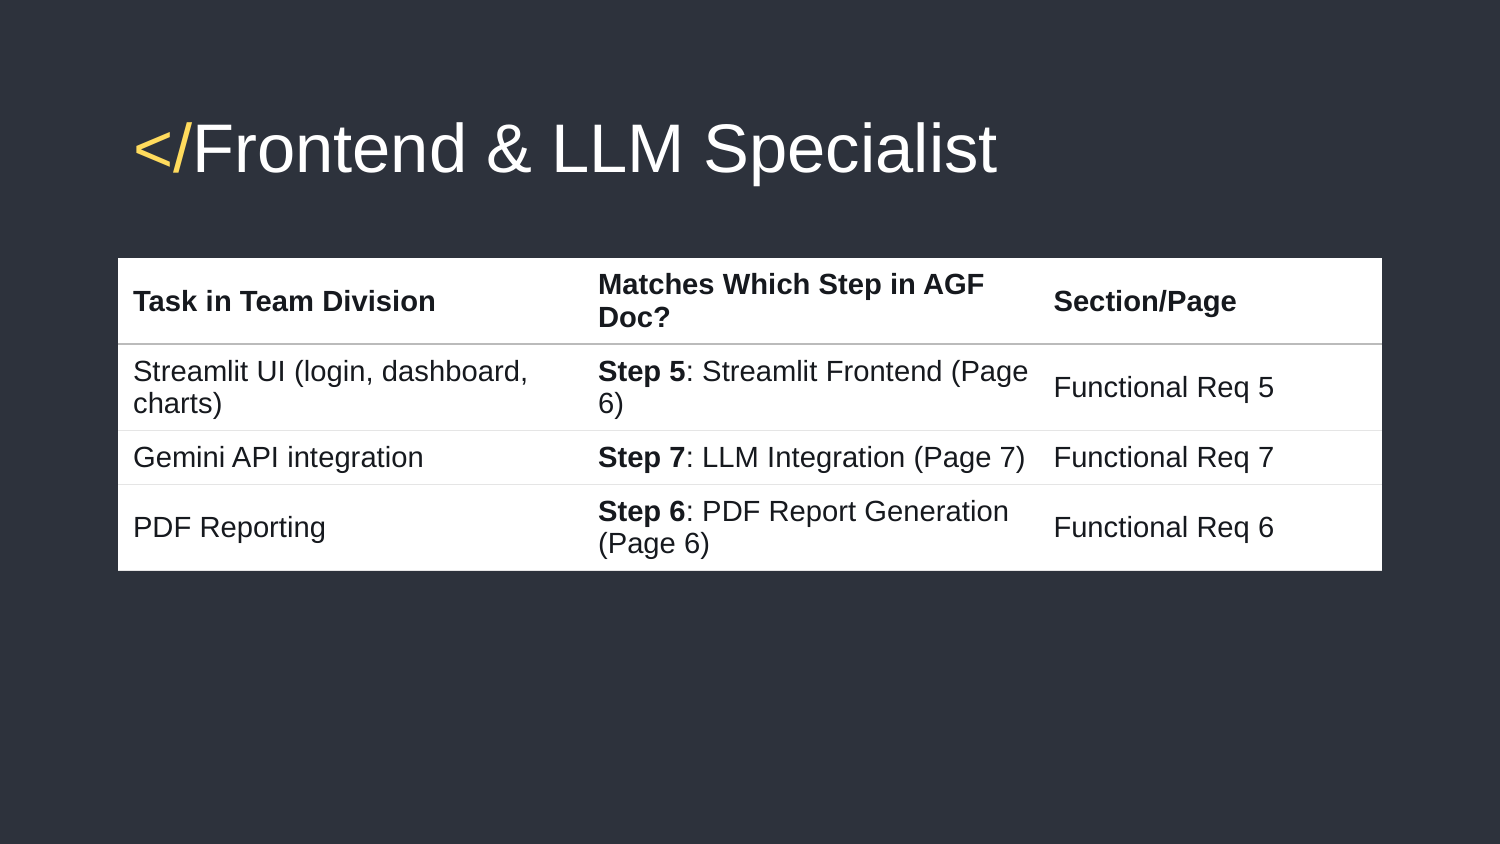

# </Frontend & LLM Specialist
| Task in Team Division | Matches Which Step in AGF Doc? | Section/Page |
| --- | --- | --- |
| Streamlit UI (login, dashboard, charts) | Step 5: Streamlit Frontend (Page 6) | Functional Req 5 |
| Gemini API integration | Step 7: LLM Integration (Page 7) | Functional Req 7 |
| PDF Reporting | Step 6: PDF Report Generation (Page 6) | Functional Req 6 |